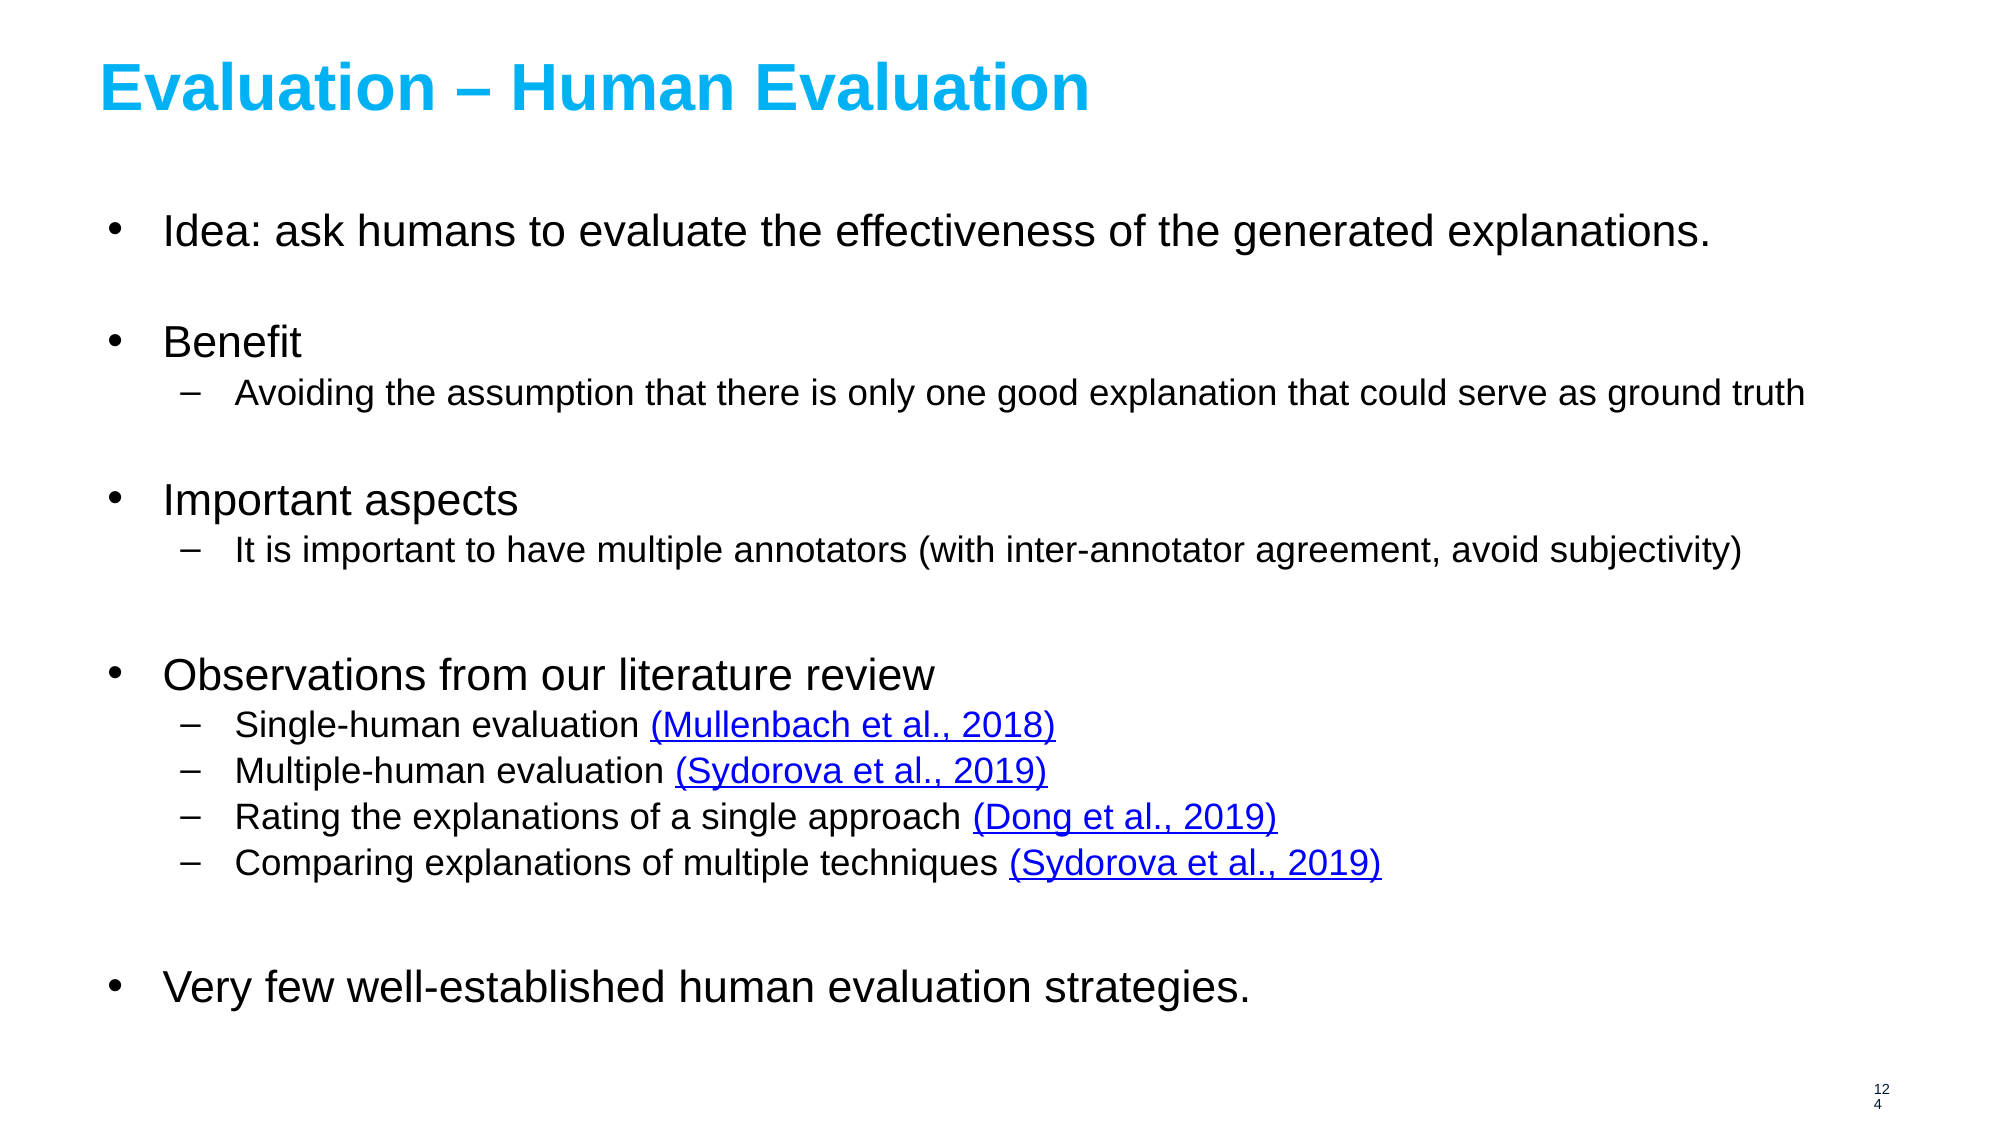

# Evaluation – Human Evaluation
Idea: ask humans to evaluate the effectiveness of the generated explanations.

Benefit
Avoiding the assumption that there is only one good explanation that could serve as ground truth

Important aspects
It is important to have multiple annotators (with inter-annotator agreement, avoid subjectivity)

Observations from our literature review
Single-human evaluation (Mullenbach et al., 2018)
Multiple-human evaluation (Sydorova et al., 2019)
Rating the explanations of a single approach (Dong et al., 2019)
Comparing explanations of multiple techniques (Sydorova et al., 2019)

Very few well-established human evaluation strategies.
124